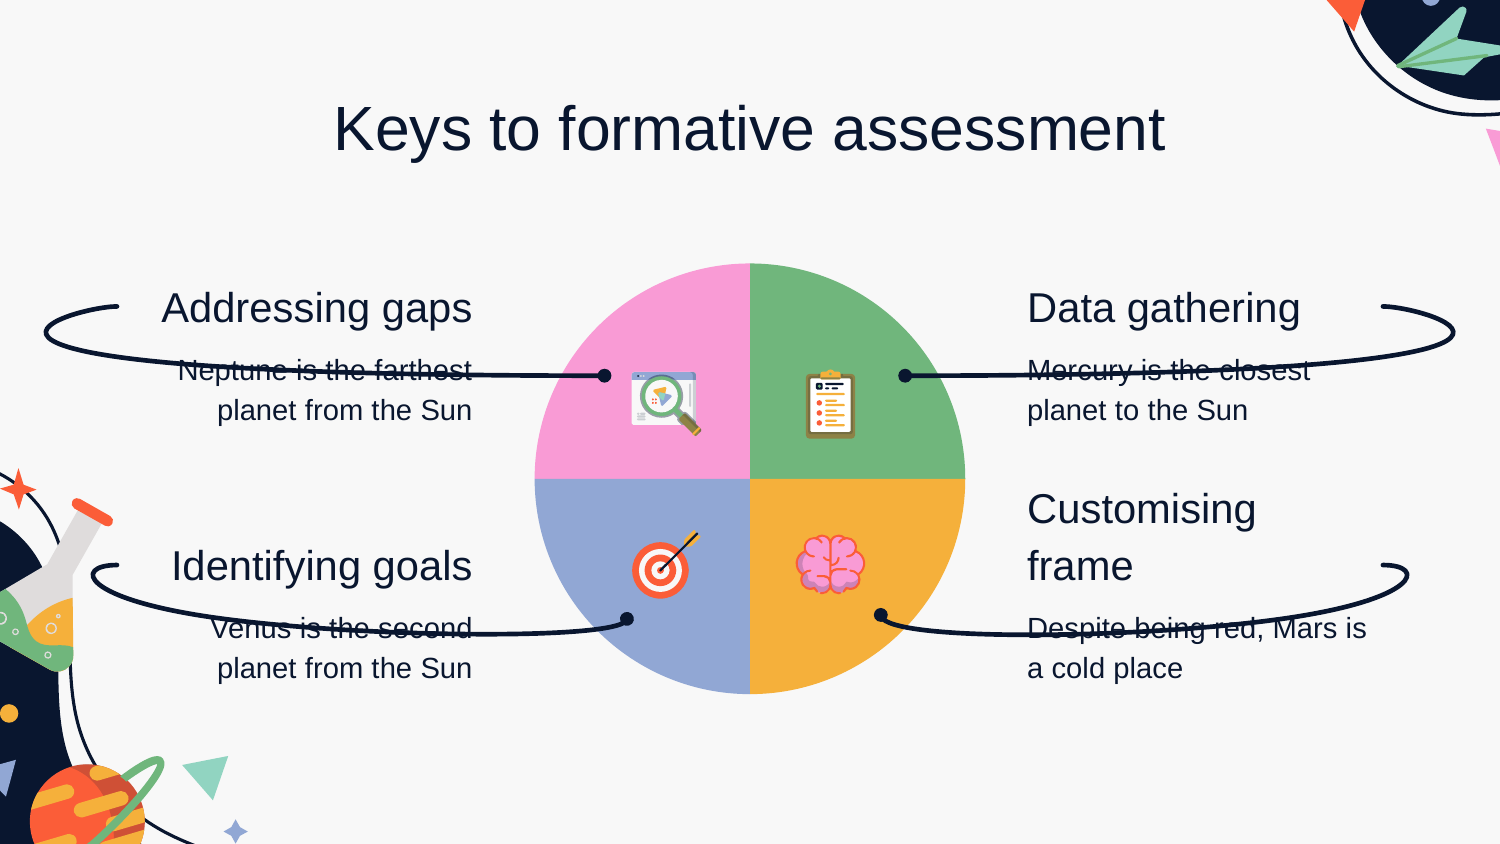

# Keys to formative assessment

Addressing gaps
Data gathering
Neptune is the farthest planet from the Sun
Mercury is the closest planet to the Sun

Identifying goals
Customising frame

Venus is the second planet from the Sun
Despite being red, Mars is a cold place